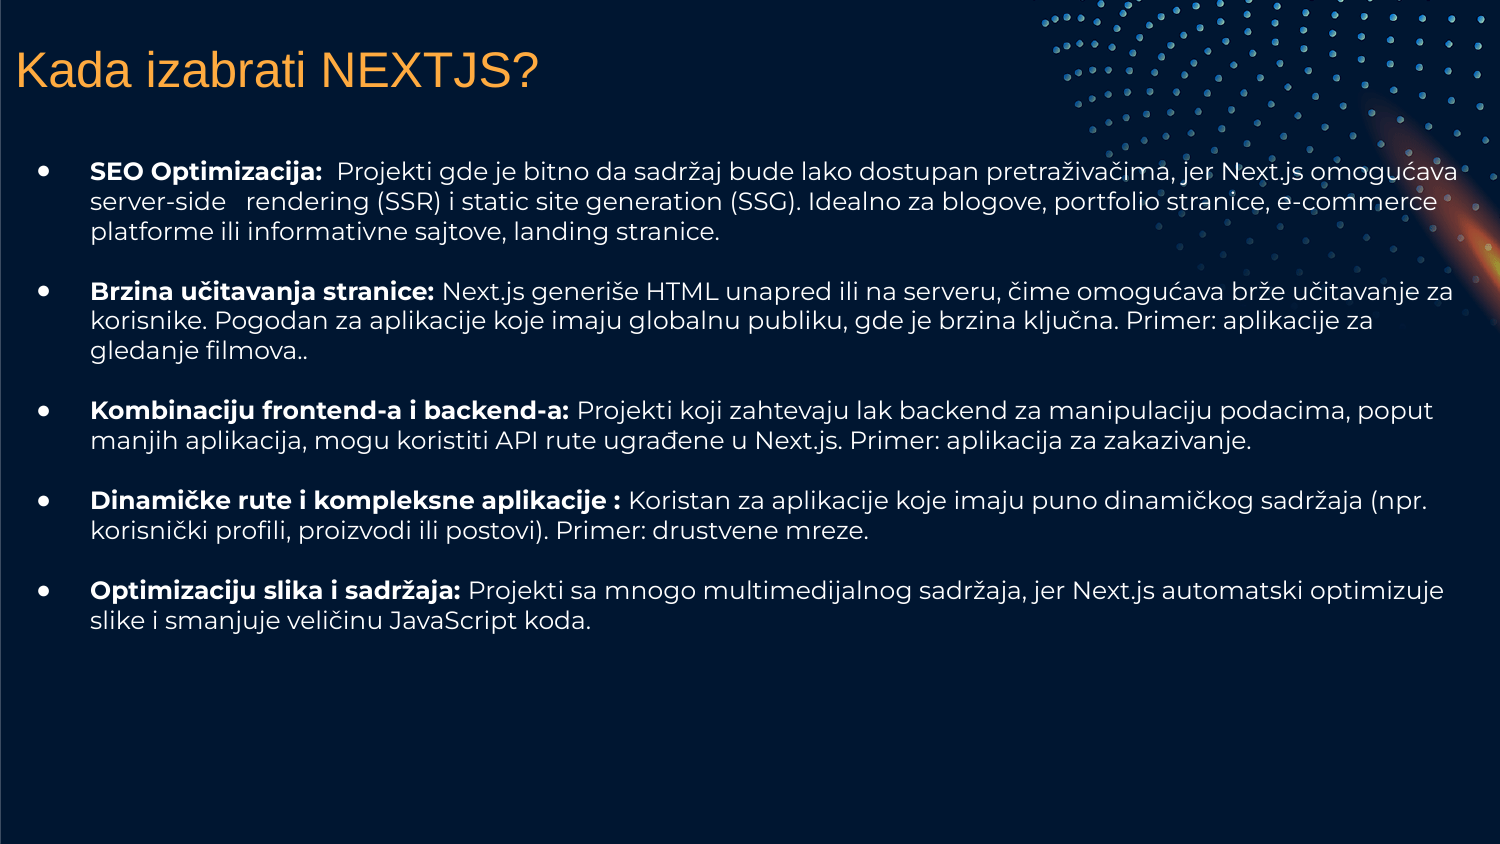

# Kada izabrati NEXTJS?
SEO Optimizacija:  Projekti gde je bitno da sadržaj bude lako dostupan pretraživačima, jer Next.js omogućava server-side   rendering (SSR) i static site generation (SSG). Idealno za blogove, portfolio stranice, e-commerce platforme ili informativne sajtove, landing stranice.

Brzina učitavanja stranice: Next.js generiše HTML unapred ili na serveru, čime omogućava brže učitavanje za korisnike. Pogodan za aplikacije koje imaju globalnu publiku, gde je brzina ključna. Primer: aplikacije za gledanje filmova..

Kombinaciju frontend-a i backend-a: Projekti koji zahtevaju lak backend za manipulaciju podacima, poput manjih aplikacija, mogu koristiti API rute ugrađene u Next.js. Primer: aplikacija za zakazivanje.

Dinamičke rute i kompleksne aplikacije : Koristan za aplikacije koje imaju puno dinamičkog sadržaja (npr. korisnički profili, proizvodi ili postovi). Primer: drustvene mreze.

Optimizaciju slika i sadržaja: Projekti sa mnogo multimedijalnog sadržaja, jer Next.js automatski optimizuje slike i smanjuje veličinu JavaScript koda.